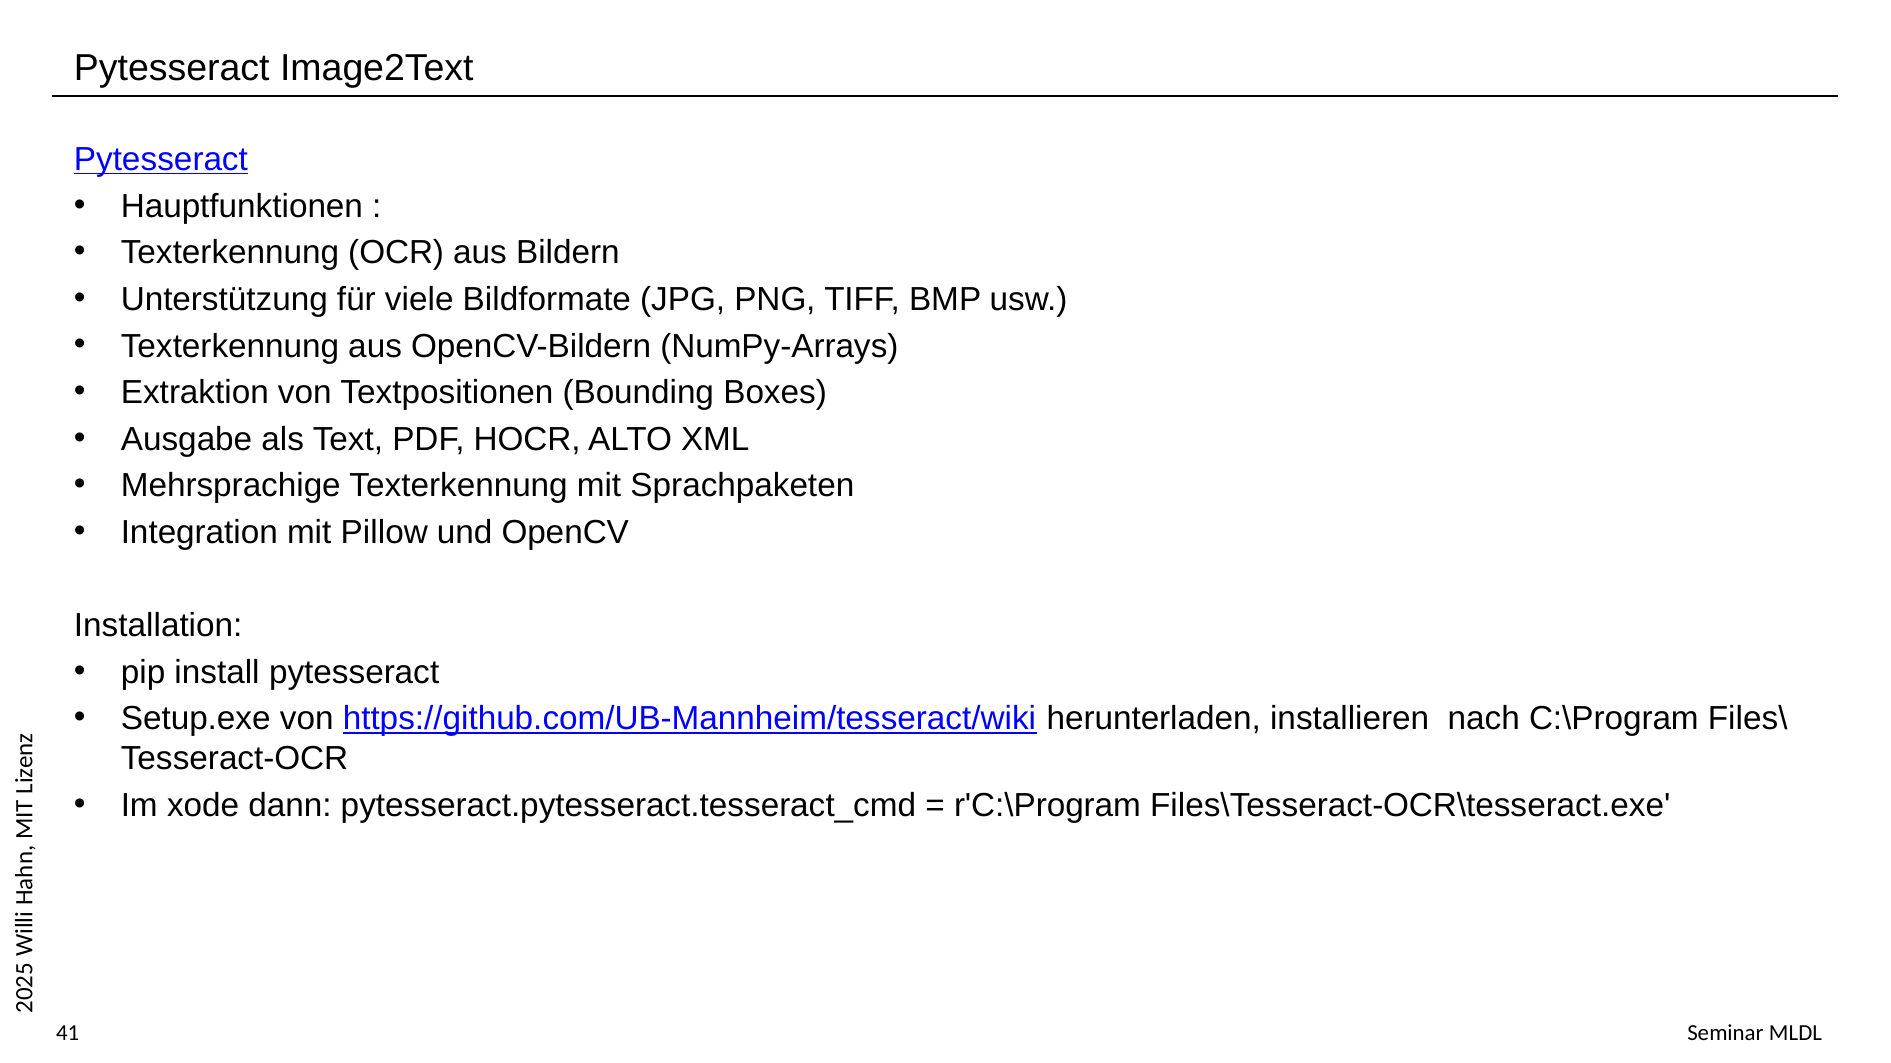

Pytesseract Image2Text
Pytesseract
Hauptfunktionen :
Texterkennung (OCR) aus Bildern
Unterstützung für viele Bildformate (JPG, PNG, TIFF, BMP usw.)
Texterkennung aus OpenCV-Bildern (NumPy-Arrays)
Extraktion von Textpositionen (Bounding Boxes)
Ausgabe als Text, PDF, HOCR, ALTO XML
Mehrsprachige Texterkennung mit Sprachpaketen
Integration mit Pillow und OpenCV

Installation:
pip install pytesseract
Setup.exe von https://github.com/UB-Mannheim/tesseract/wiki herunterladen, installieren  nach C:\Program Files\Tesseract-OCR
Im xode dann: pytesseract.pytesseract.tesseract_cmd = r'C:\Program Files\Tesseract-OCR\tesseract.exe'